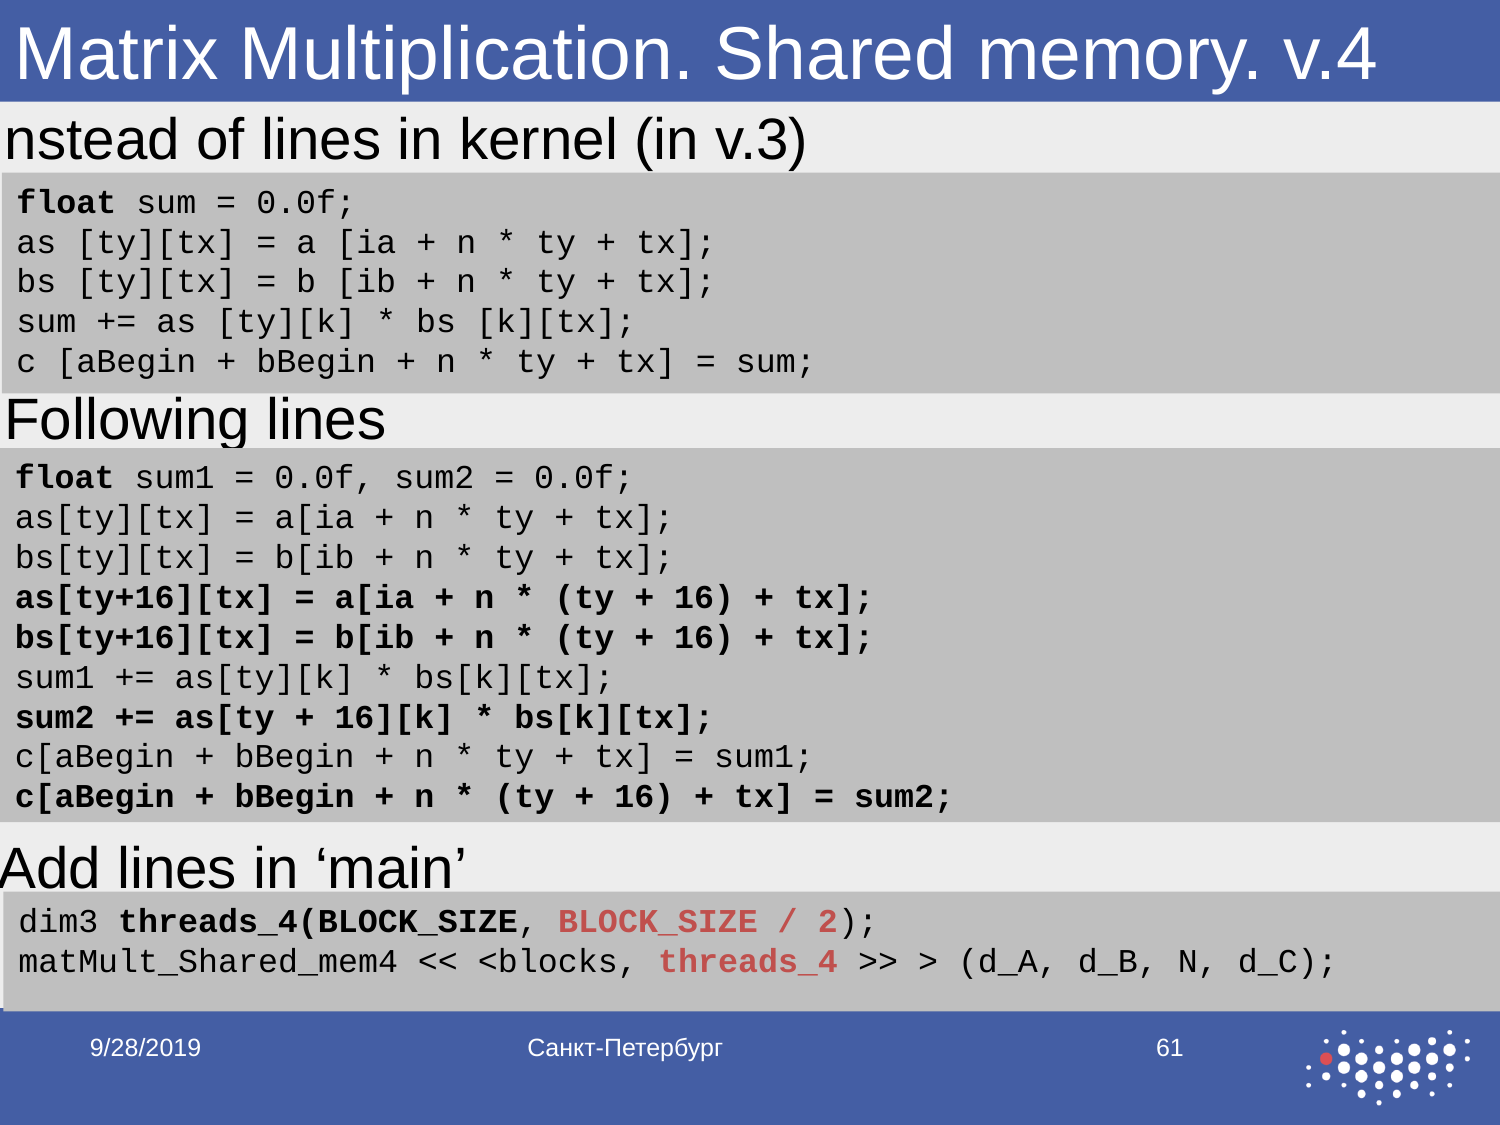

# Matrix Multiplication. Shared memory. v.4
Instead of lines in kernel (in v.3)
float sum = 0.0f;
as [ty][tx] = a [ia + n * ty + tx];
bs [ty][tx] = b [ib + n * ty + tx];
sum += as [ty][k] * bs [k][tx];
c [aBegin + bBegin + n * ty + tx] = sum;
Following lines
float sum1 = 0.0f, sum2 = 0.0f;
as[ty][tx] = a[ia + n * ty + tx];
bs[ty][tx] = b[ib + n * ty + tx];
as[ty+16][tx] = a[ia + n * (ty + 16) + tx];
bs[ty+16][tx] = b[ib + n * (ty + 16) + tx];
sum1 += as[ty][k] * bs[k][tx];
sum2 += as[ty + 16][k] * bs[k][tx];
c[aBegin + bBegin + n * ty + tx] = sum1;
c[aBegin + bBegin + n * (ty + 16) + tx] = sum2;
Add lines in ‘main’
dim3 threads_4(BLOCK_SIZE, BLOCK_SIZE / 2);
matMult_Shared_mem4 << <blocks, threads_4 >> > (d_A, d_B, N, d_C);
9/28/2019
Санкт-Петербург
61